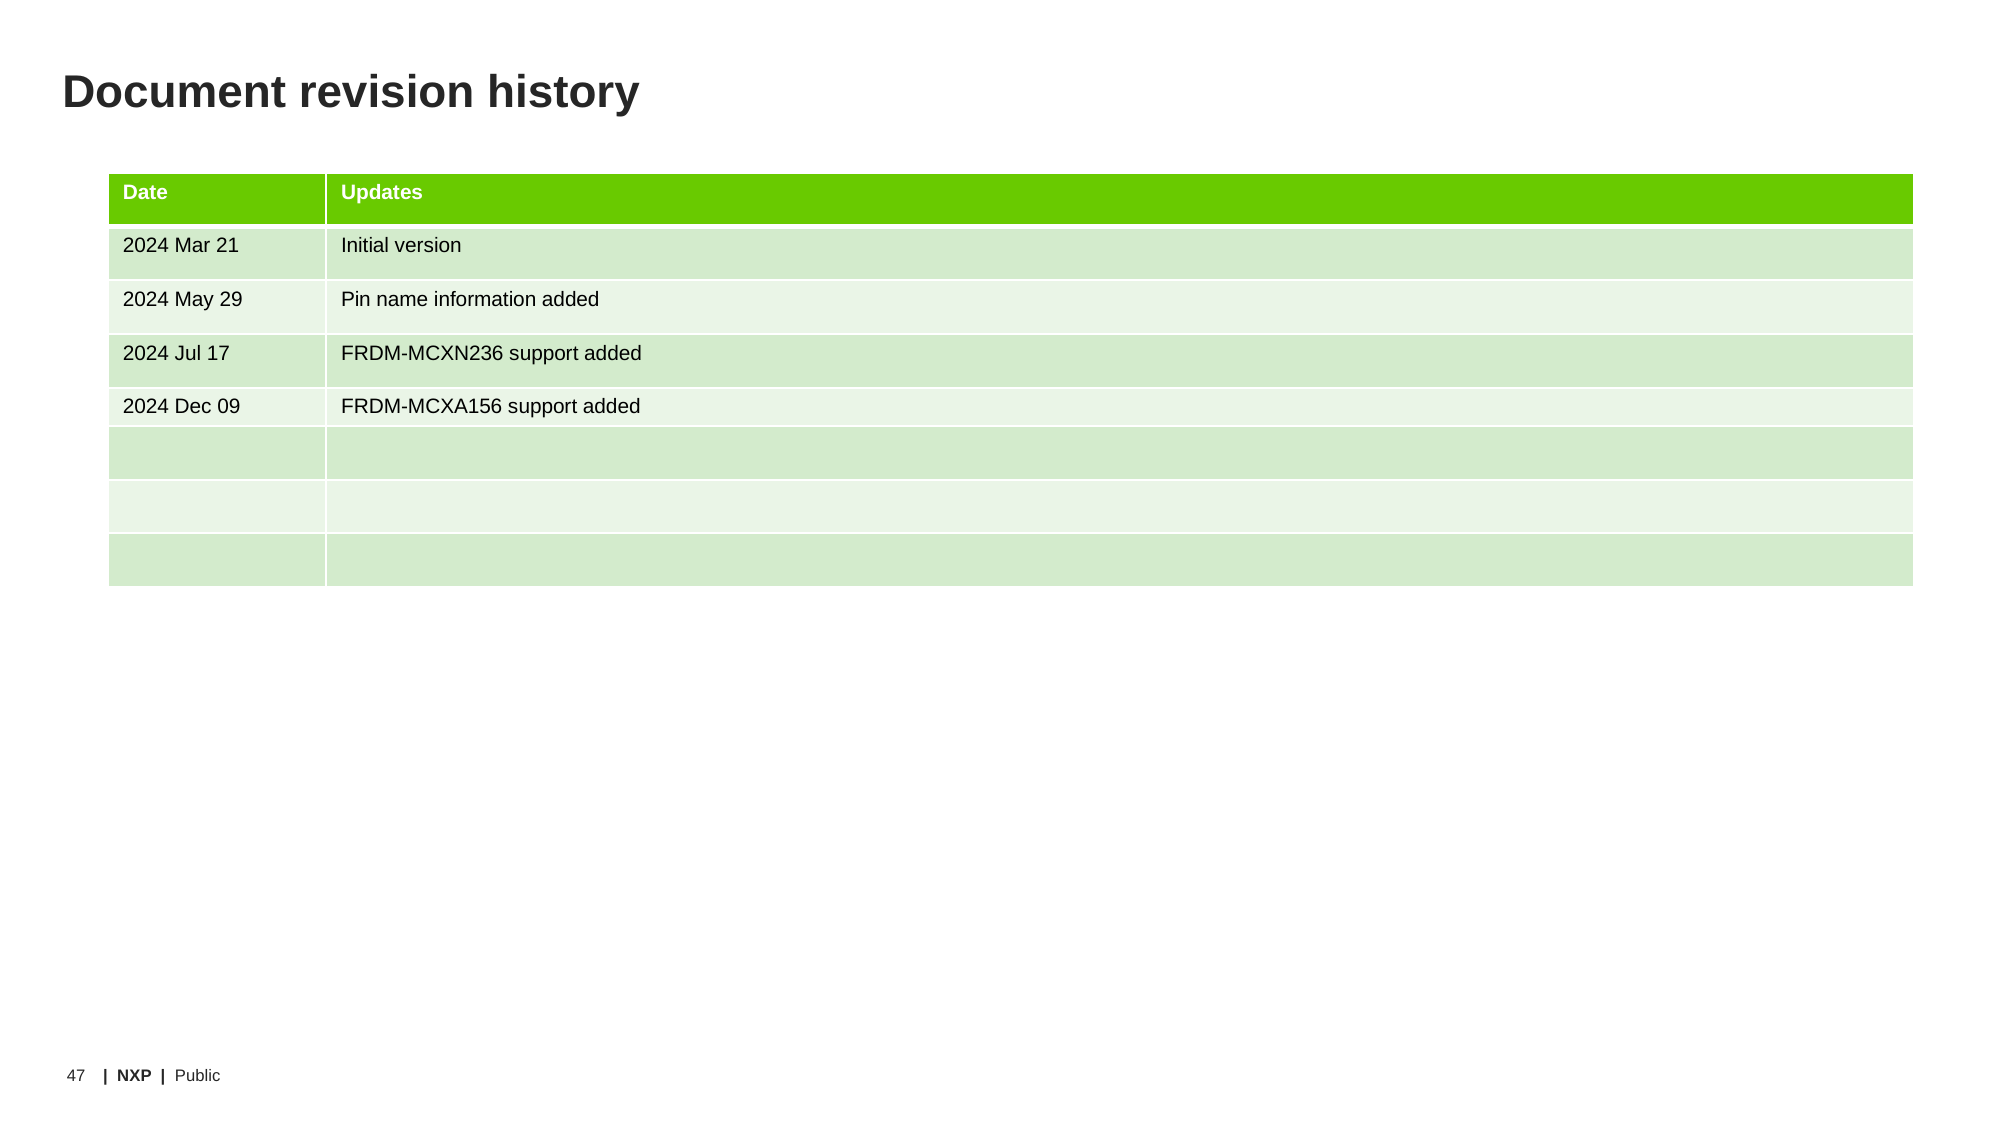

# Document revision history
| Date | Updates |
| --- | --- |
| 2024 Mar 21 | Initial version |
| 2024 May 29 | Pin name information added |
| 2024 Jul 17 | FRDM-MCXN236 support added |
| 2024 Dec 09 | FRDM-MCXA156 support added |
|  |  |
|  |  |
|  |  |